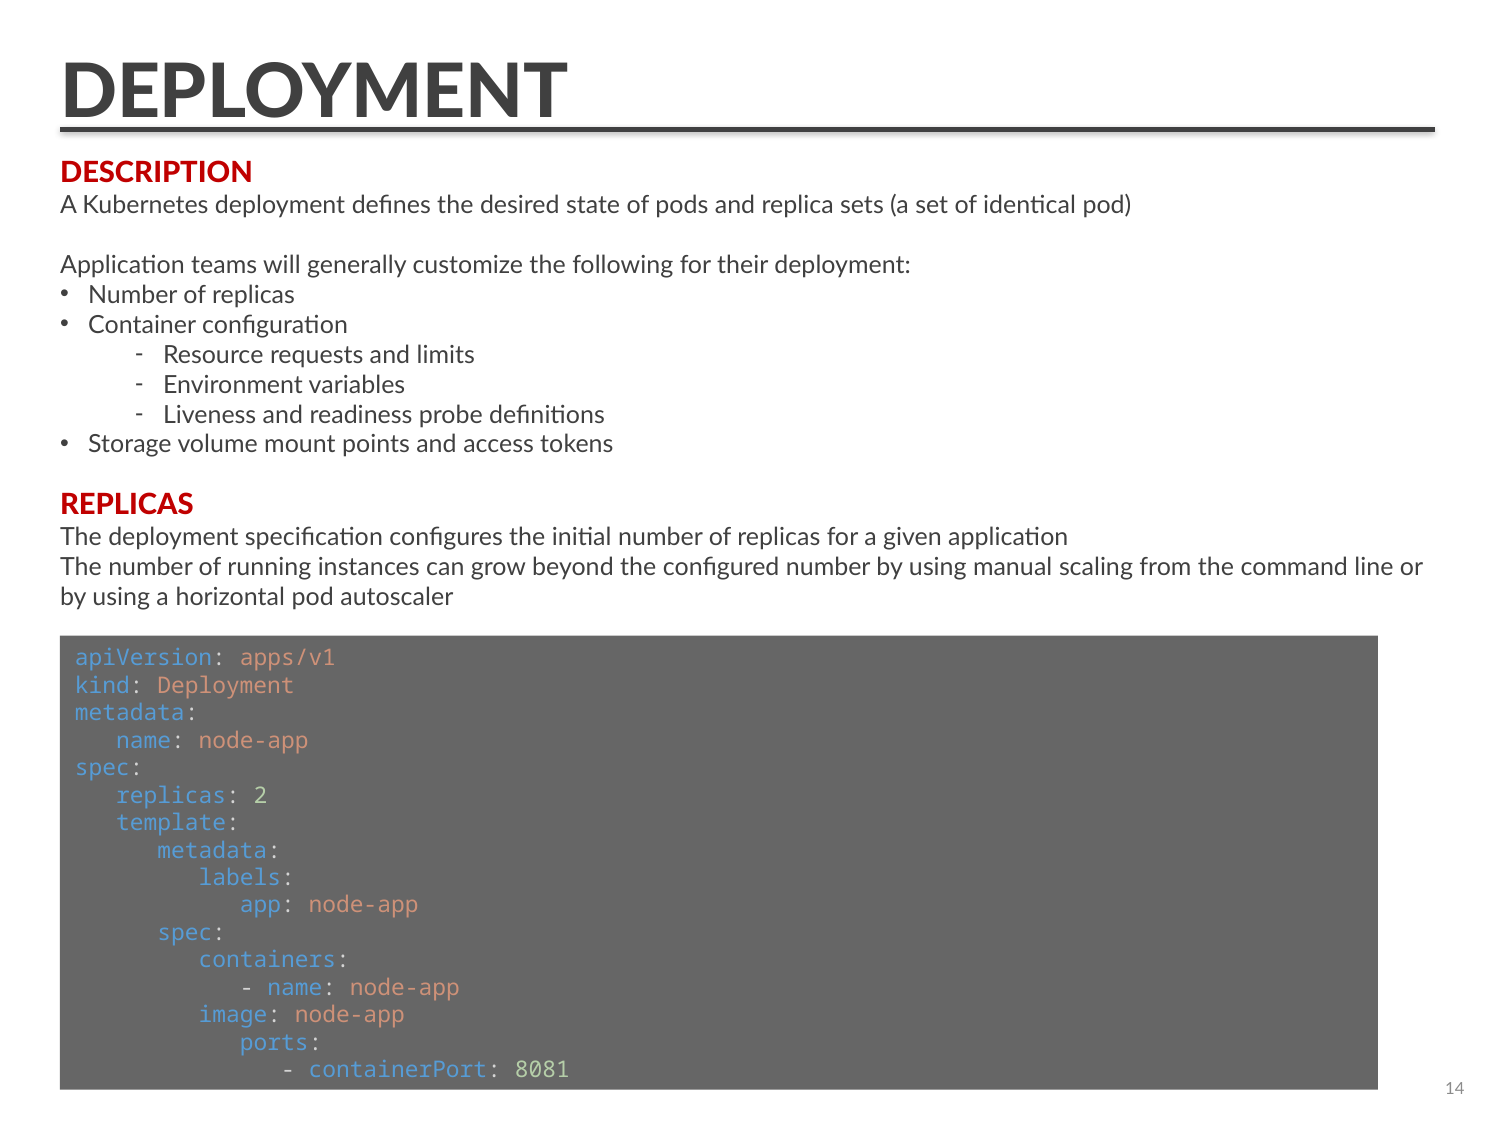

DEPLOYMENT
DESCRIPTION
A Kubernetes deployment defines the desired state of pods and replica sets (a set of identical pod)

Application teams will generally customize the following for their deployment:
Number of replicas
Container configuration
Resource requests and limits
Environment variables
Liveness and readiness probe definitions
Storage volume mount points and access tokens
REPLICAS
The deployment specification configures the initial number of replicas for a given application
The number of running instances can grow beyond the configured number by using manual scaling from the command line or by using a horizontal pod autoscaler
apiVersion: apps/v1
kind: Deployment
metadata:
   name: node-app
spec:
   replicas: 2
   template:
      metadata:
         labels:
            app: node-app
      spec:
         containers:
            - name: node-app
         image: node-app
            ports:
               - containerPort: 8081
14